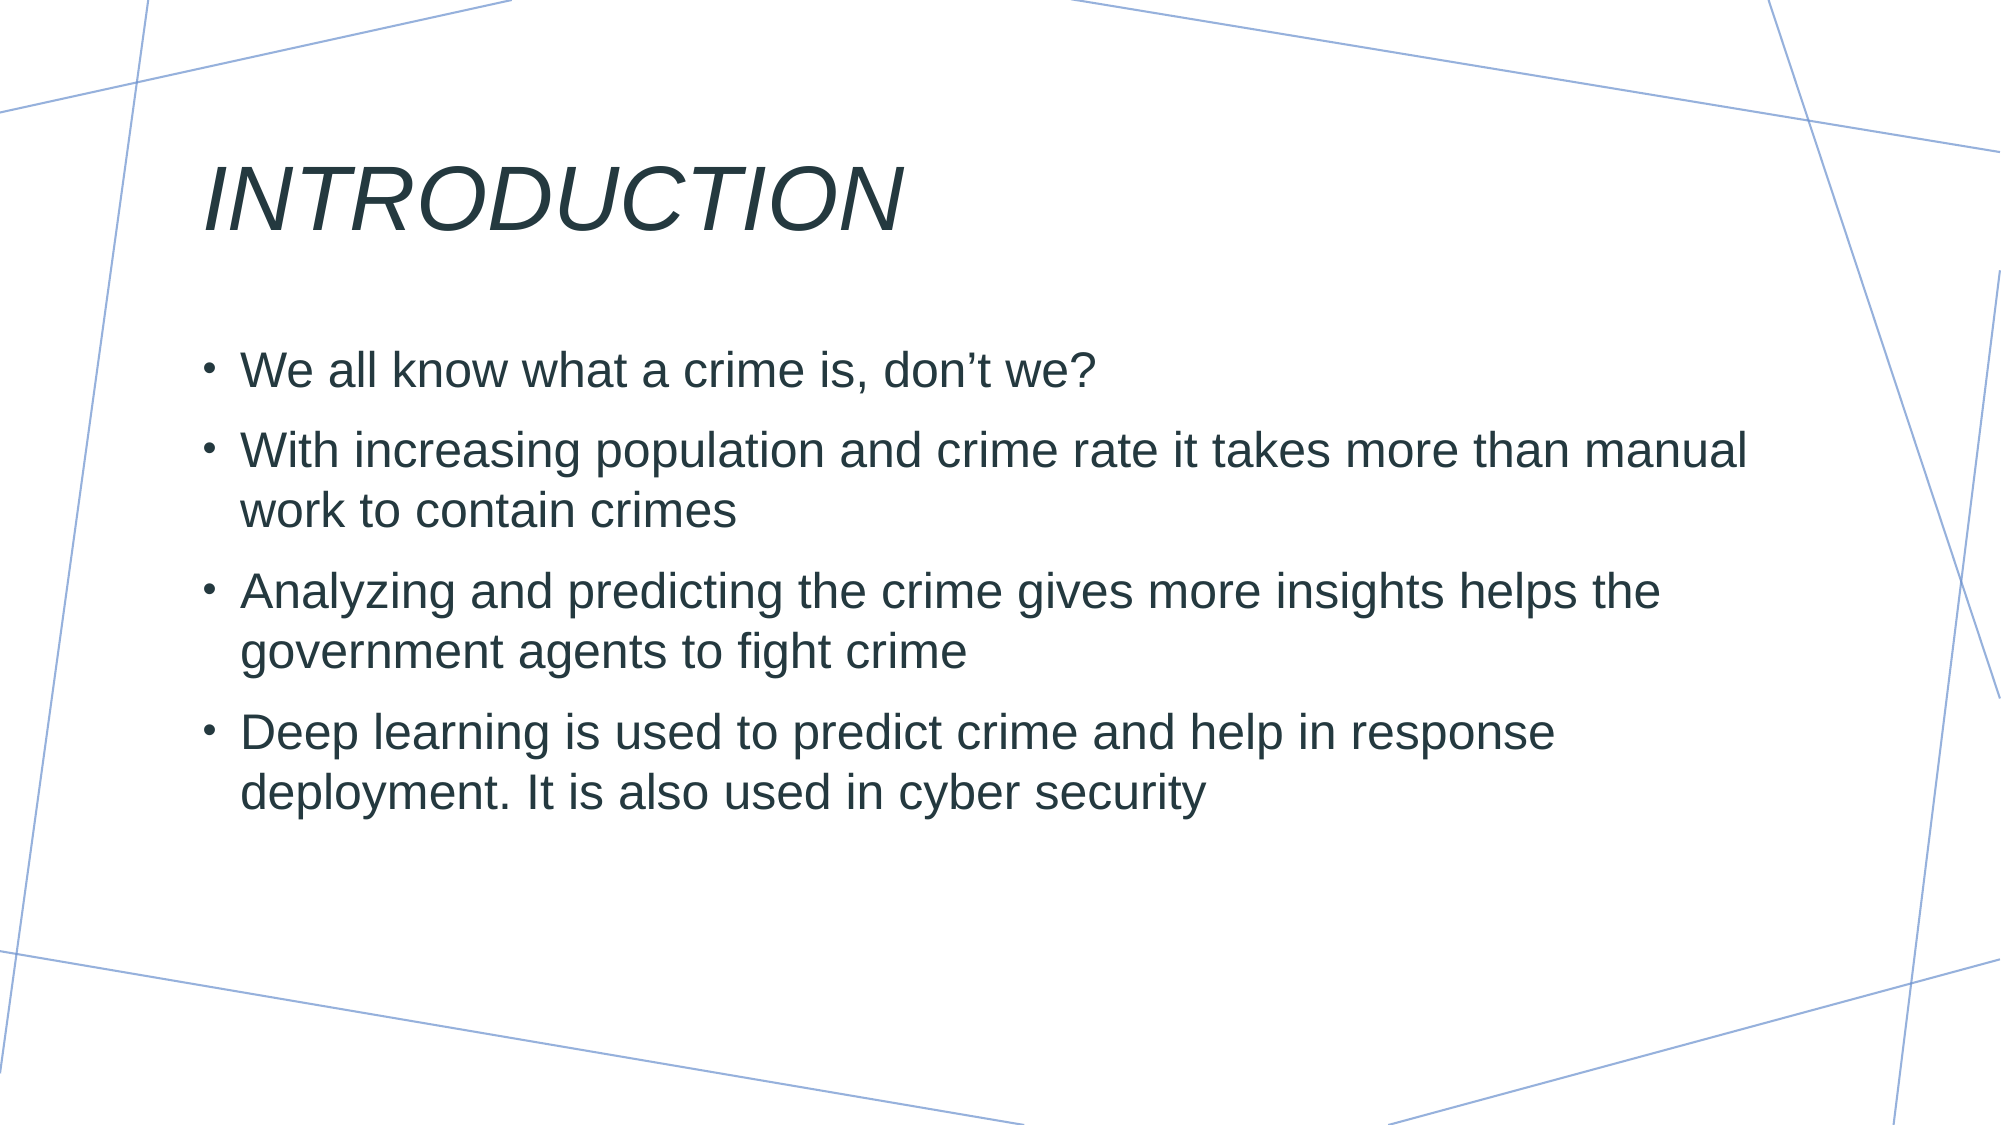

# INTRODUCTION
We all know what a crime is, don’t we?
With increasing population and crime rate it takes more than manual work to contain crimes
Analyzing and predicting the crime gives more insights helps the government agents to fight crime
Deep learning is used to predict crime and help in response deployment. It is also used in cyber security